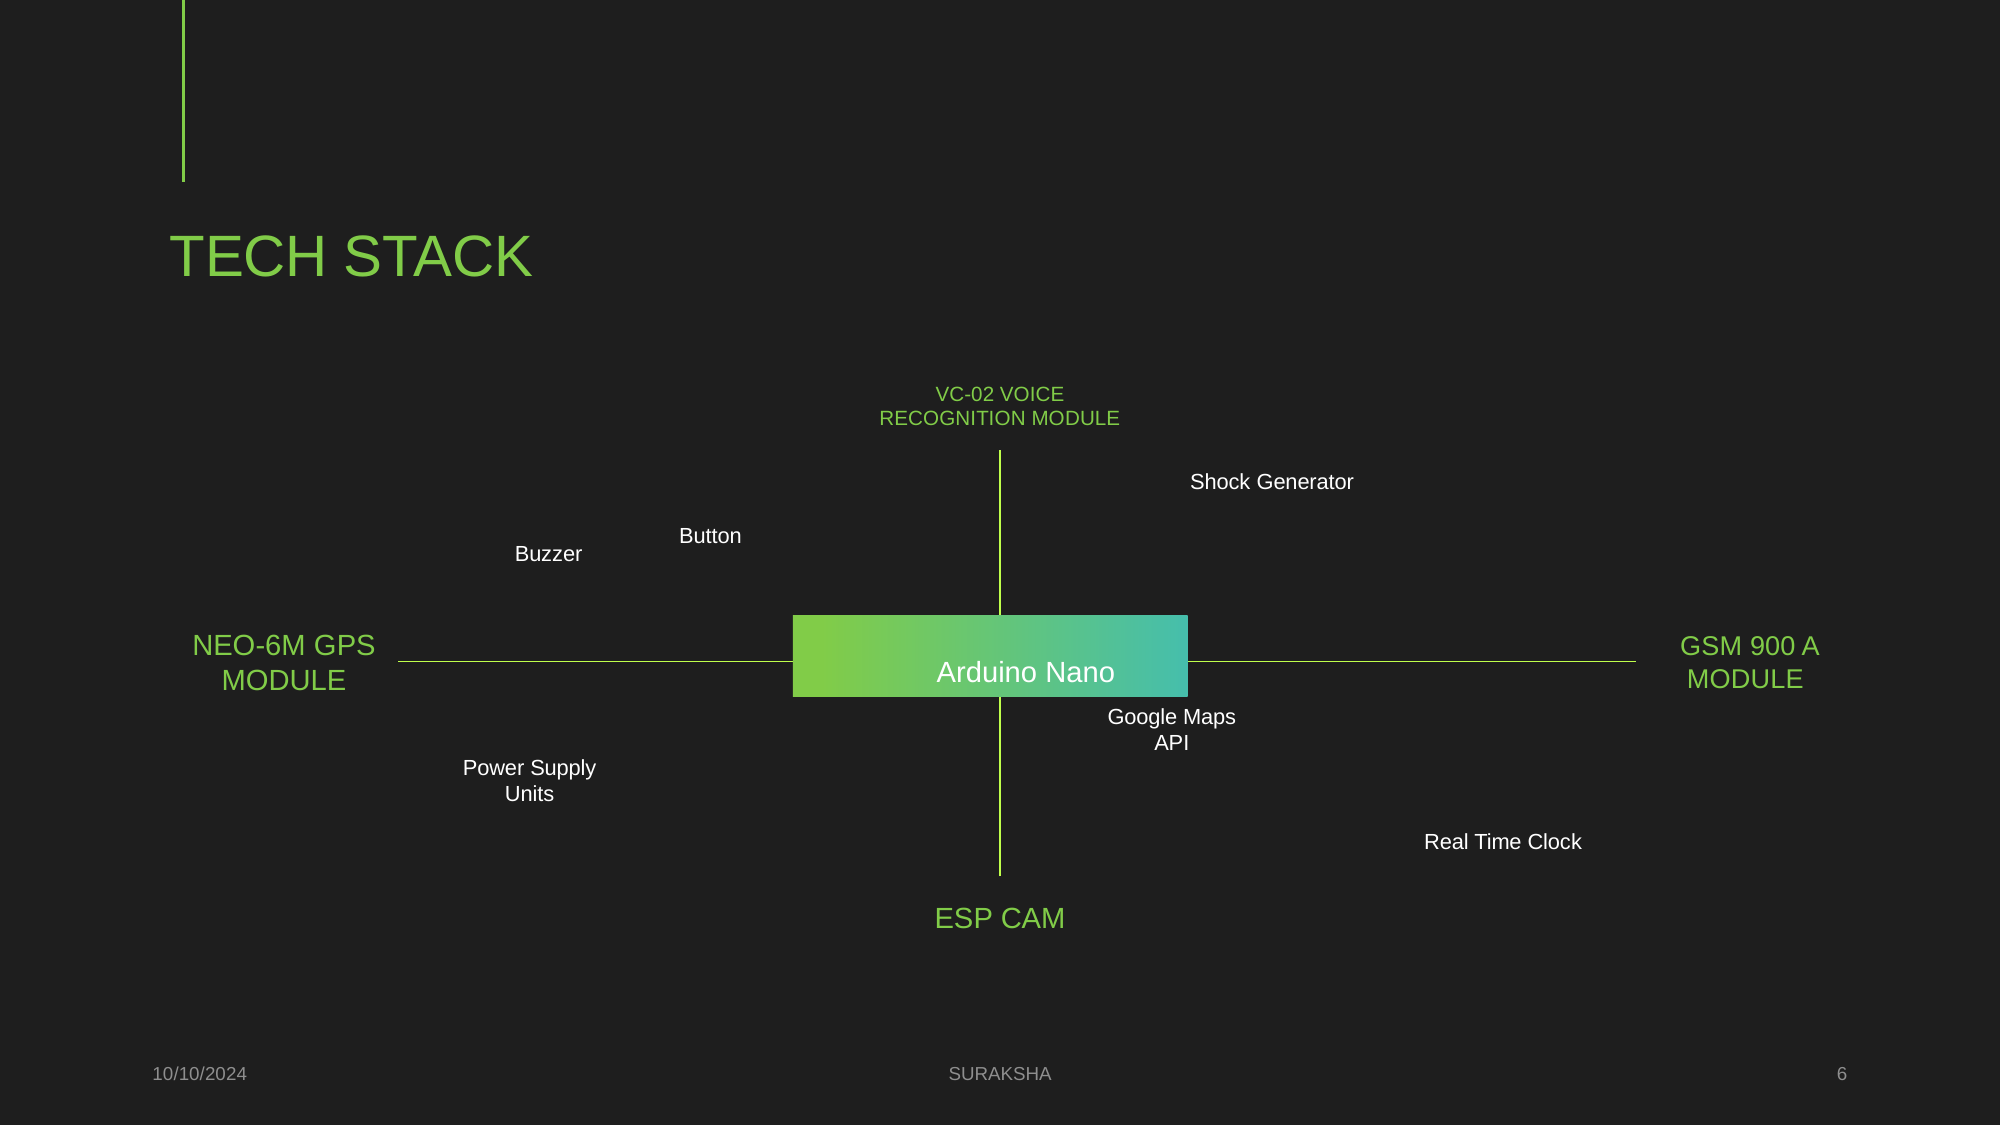

# Tech stack
VC-02 Voice Recognition Module
Shock Generator
Button
Buzzer

NEO-6M GPS Module
GSM 900 A module
           Arduino Nano
Google Maps API
Power Supply Units
Real Time Clock
ESP CAM
10/10/2024
SURAKSHA
6